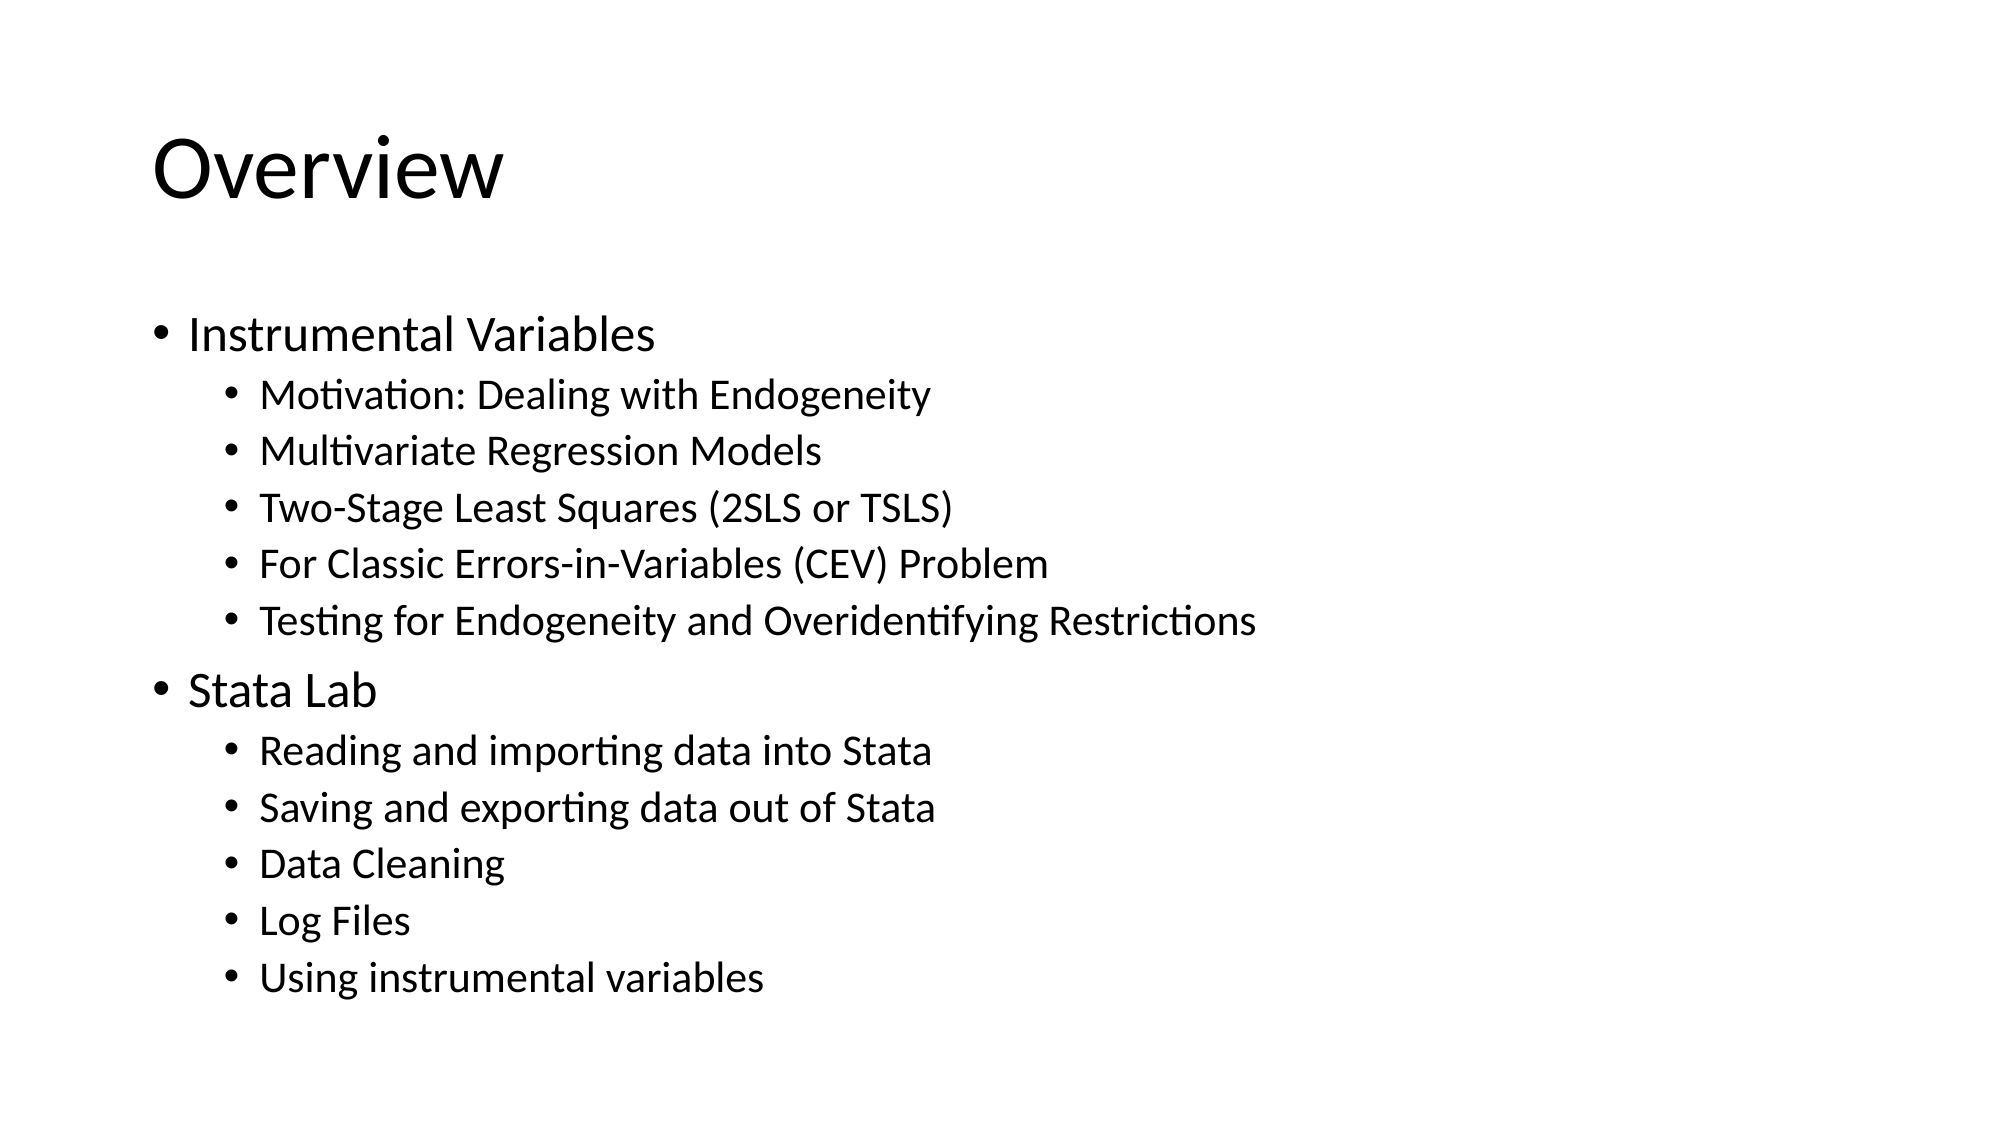

# Overview
Instrumental Variables
Motivation: Dealing with Endogeneity
Multivariate Regression Models
Two-Stage Least Squares (2SLS or TSLS)
For Classic Errors-in-Variables (CEV) Problem
Testing for Endogeneity and Overidentifying Restrictions
Stata Lab
Reading and importing data into Stata
Saving and exporting data out of Stata
Data Cleaning
Log Files
Using instrumental variables